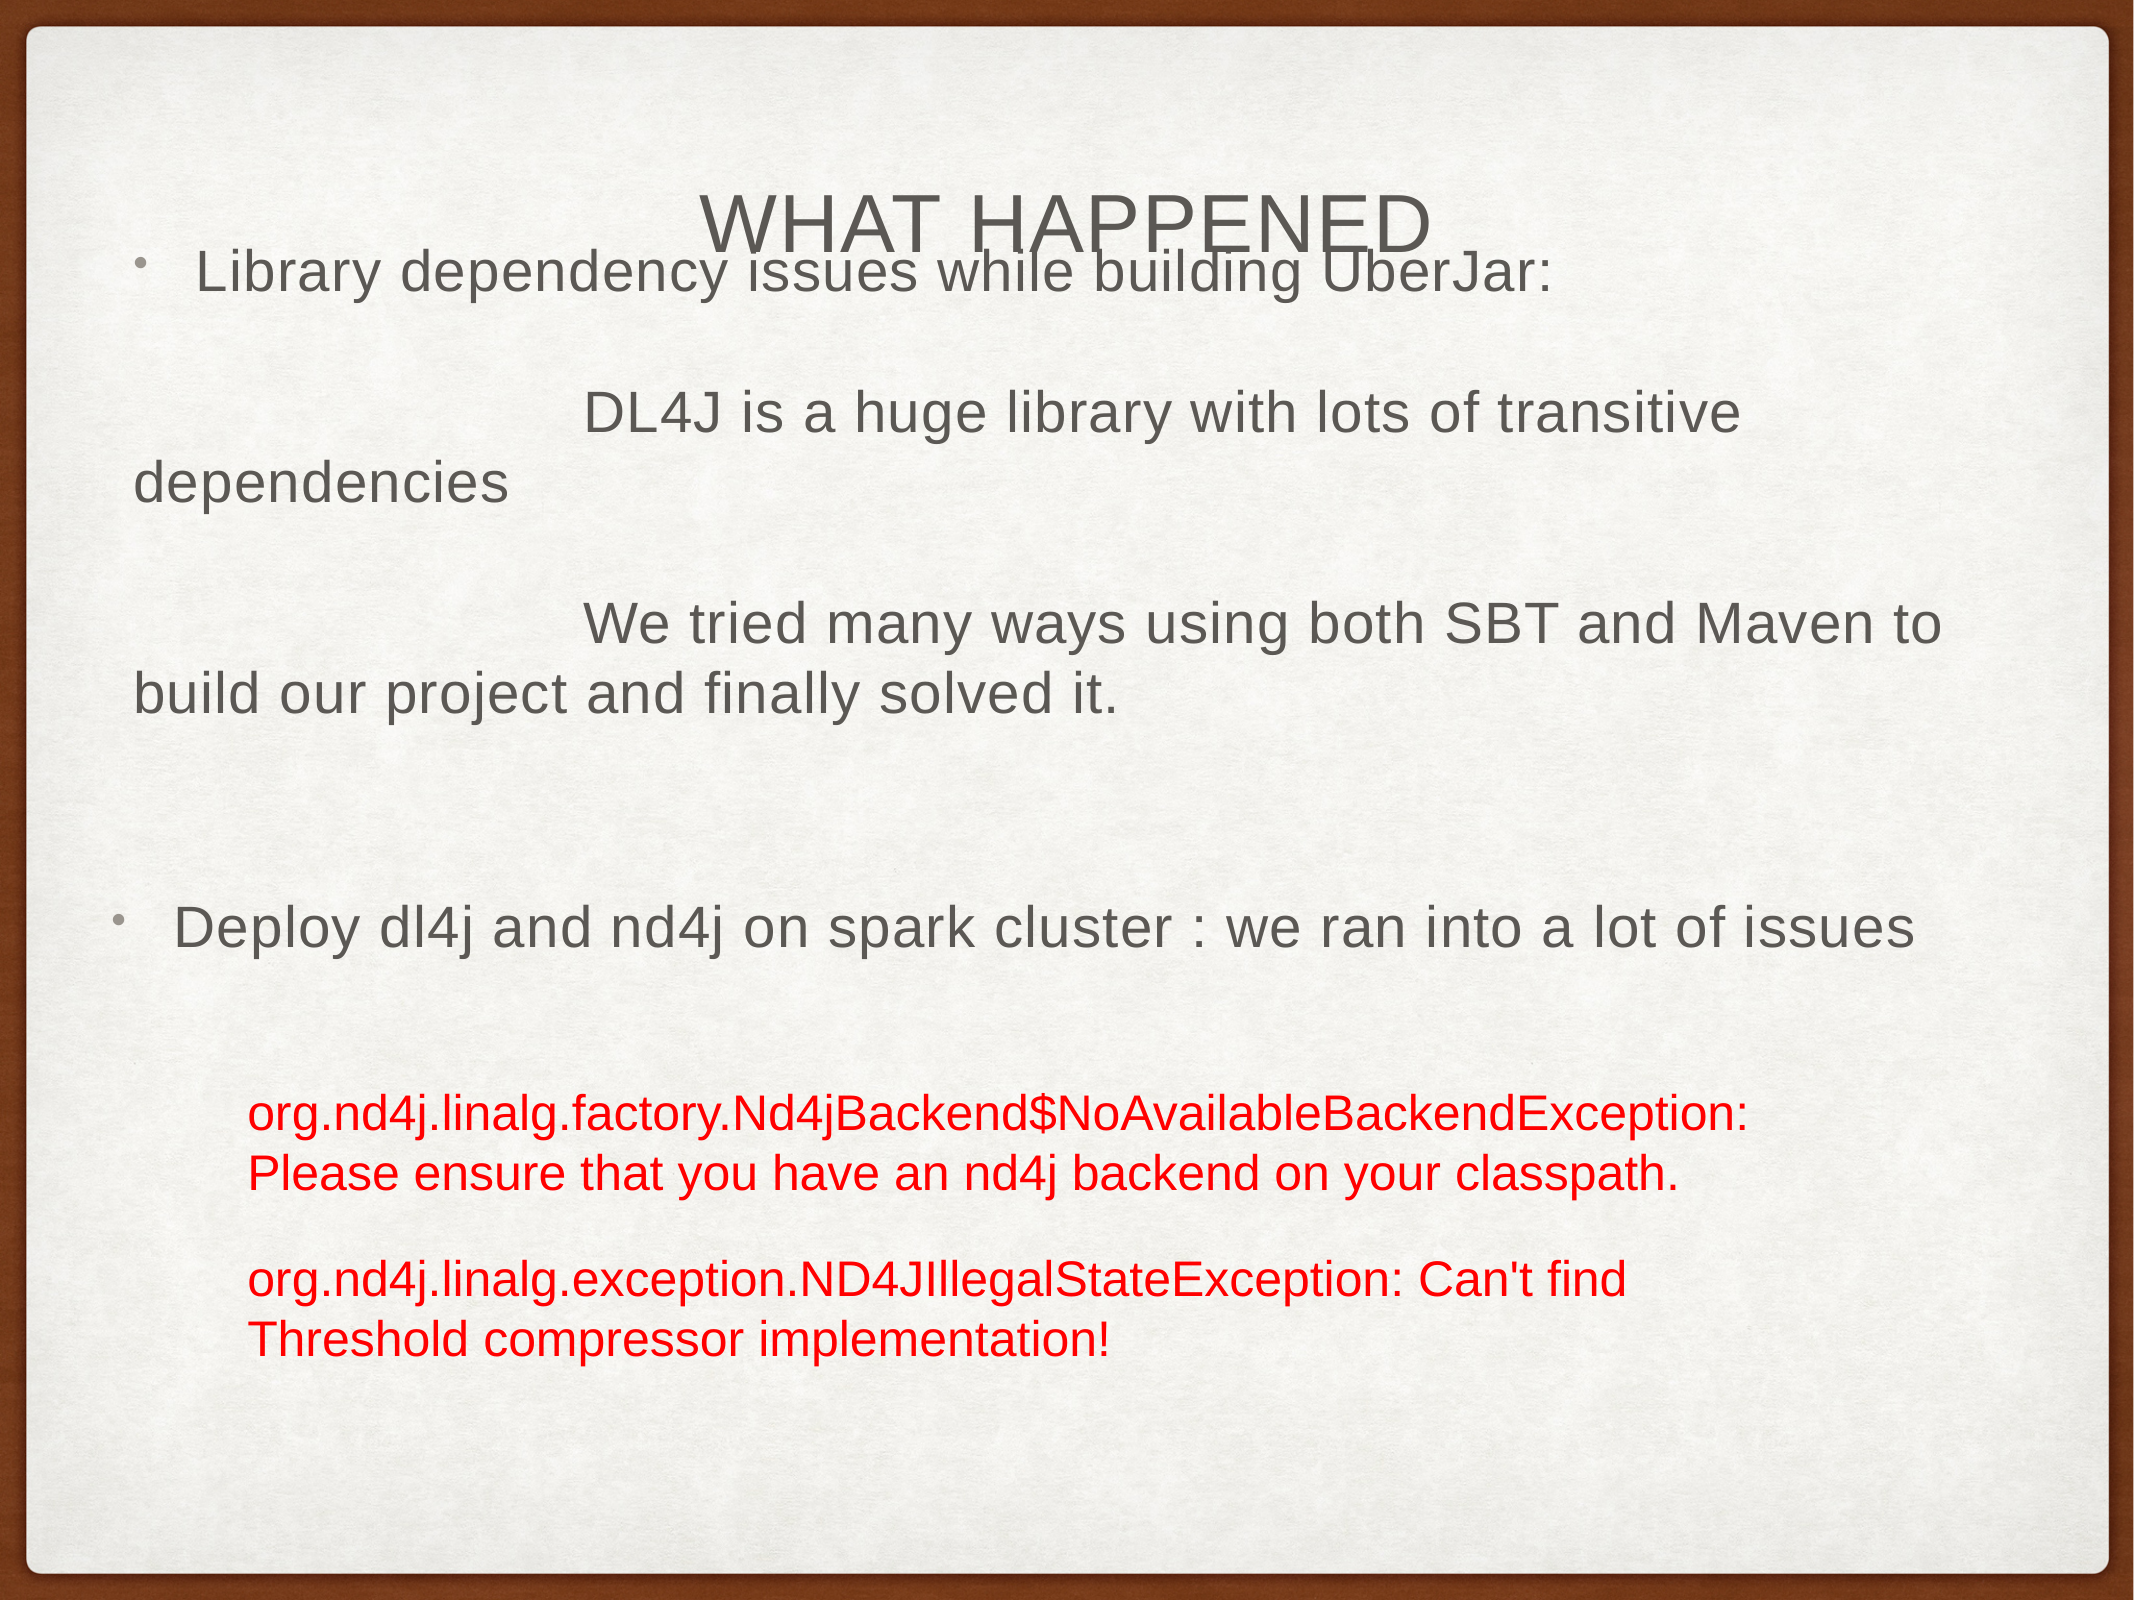

# What Happened
Library dependency issues while building UberJar:
			DL4J is a huge library with lots of transitive dependencies
			We tried many ways using both SBT and Maven to build our project and finally solved it.
Deploy dl4j and nd4j on spark cluster : we ran into a lot of issues
org.nd4j.linalg.factory.Nd4jBackend$NoAvailableBackendException: Please ensure that you have an nd4j backend on your classpath.
org.nd4j.linalg.exception.ND4JIllegalStateException: Can't find Threshold compressor implementation!